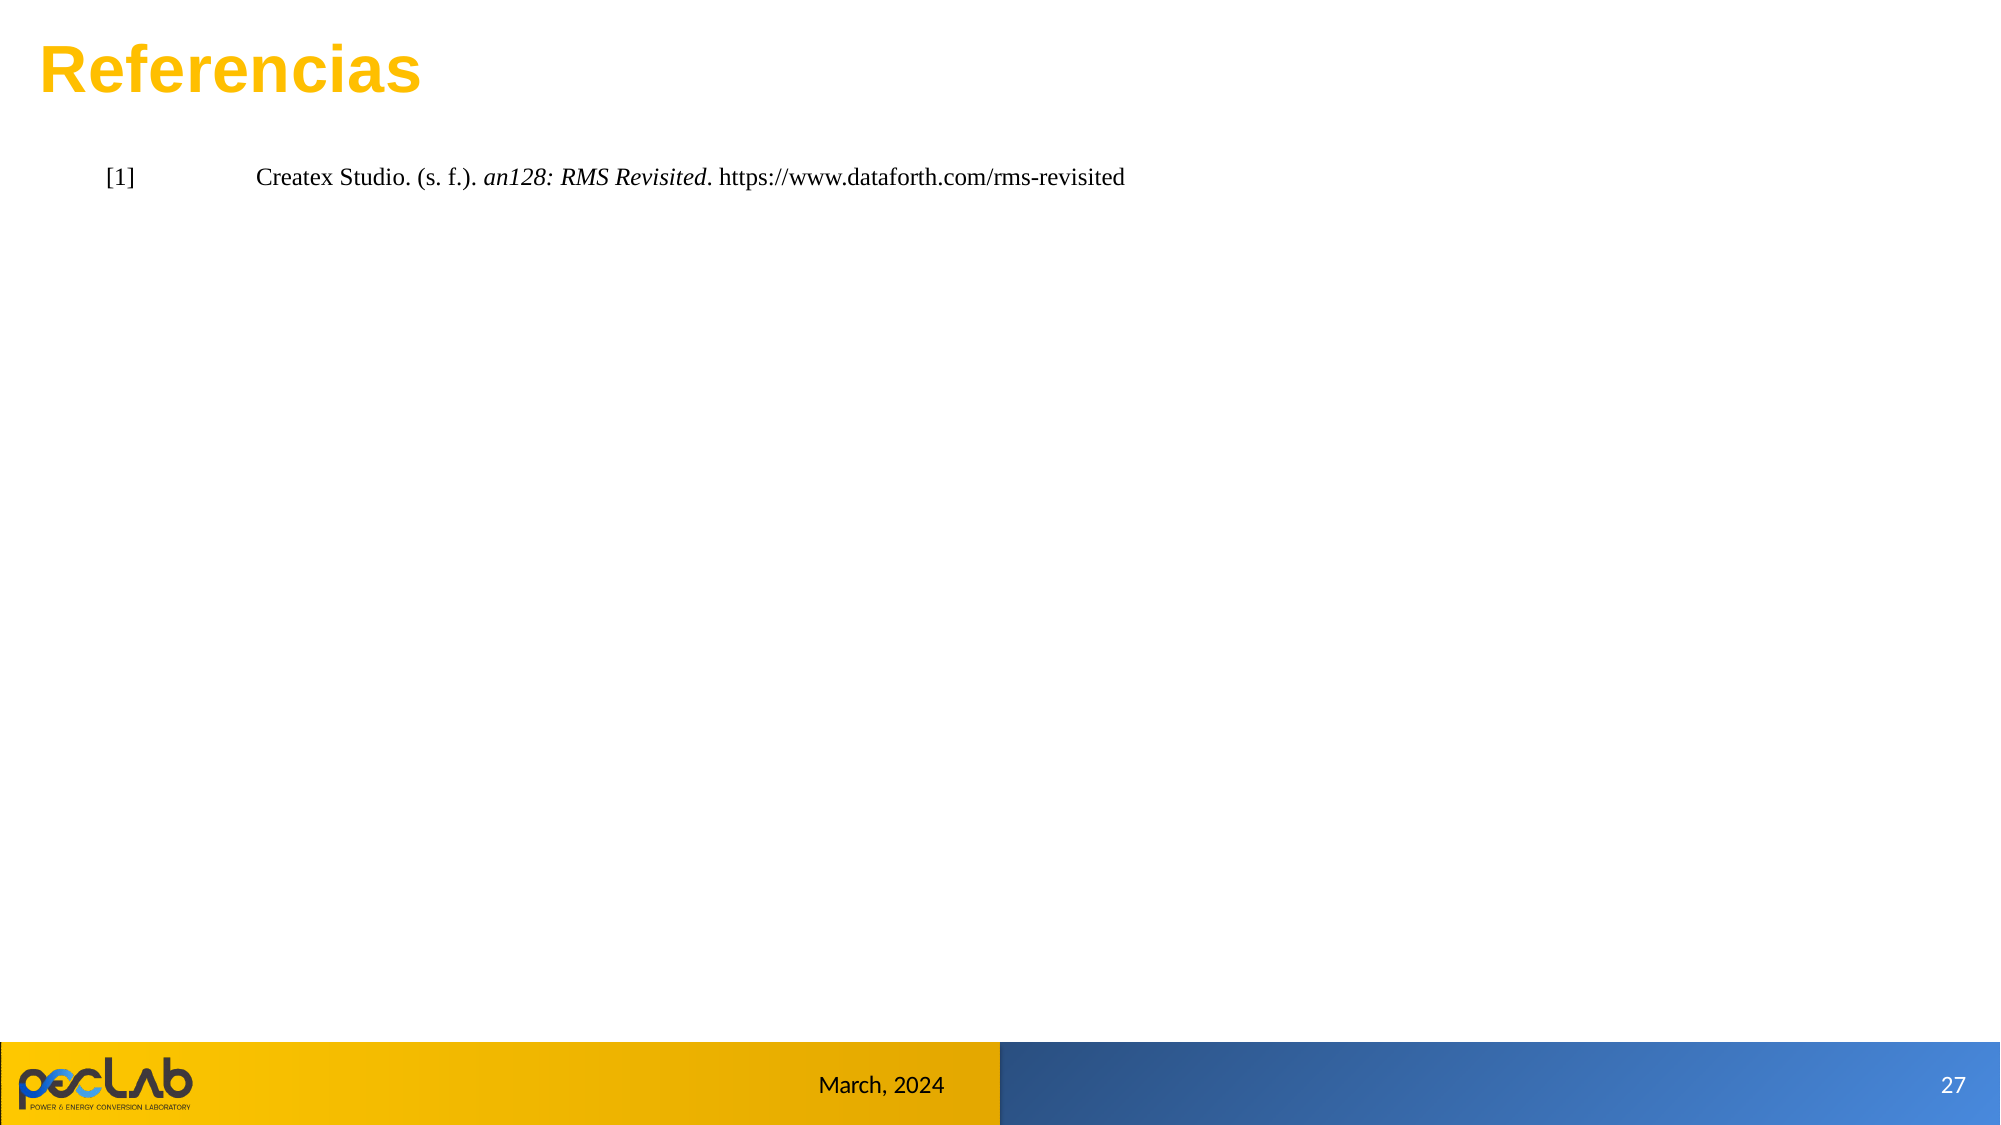

Referencias
[1]	Createx Studio. (s. f.). an128: RMS Revisited. https://www.dataforth.com/rms-revisited
March, 2024
27